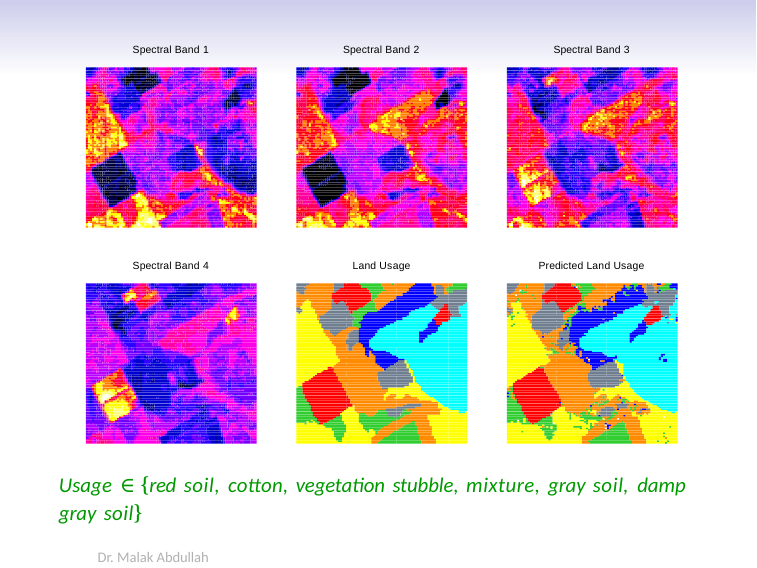

Spectral Band 1
Spectral Band 2
Spectral Band 3

Spectral Band 4
Land Usage
Predicted Land Usage

Usage ∈ {red soil, cotton, vegetation stubble, mixture, gray soil, damp  gray soil}
Dr. Malak Abdullah